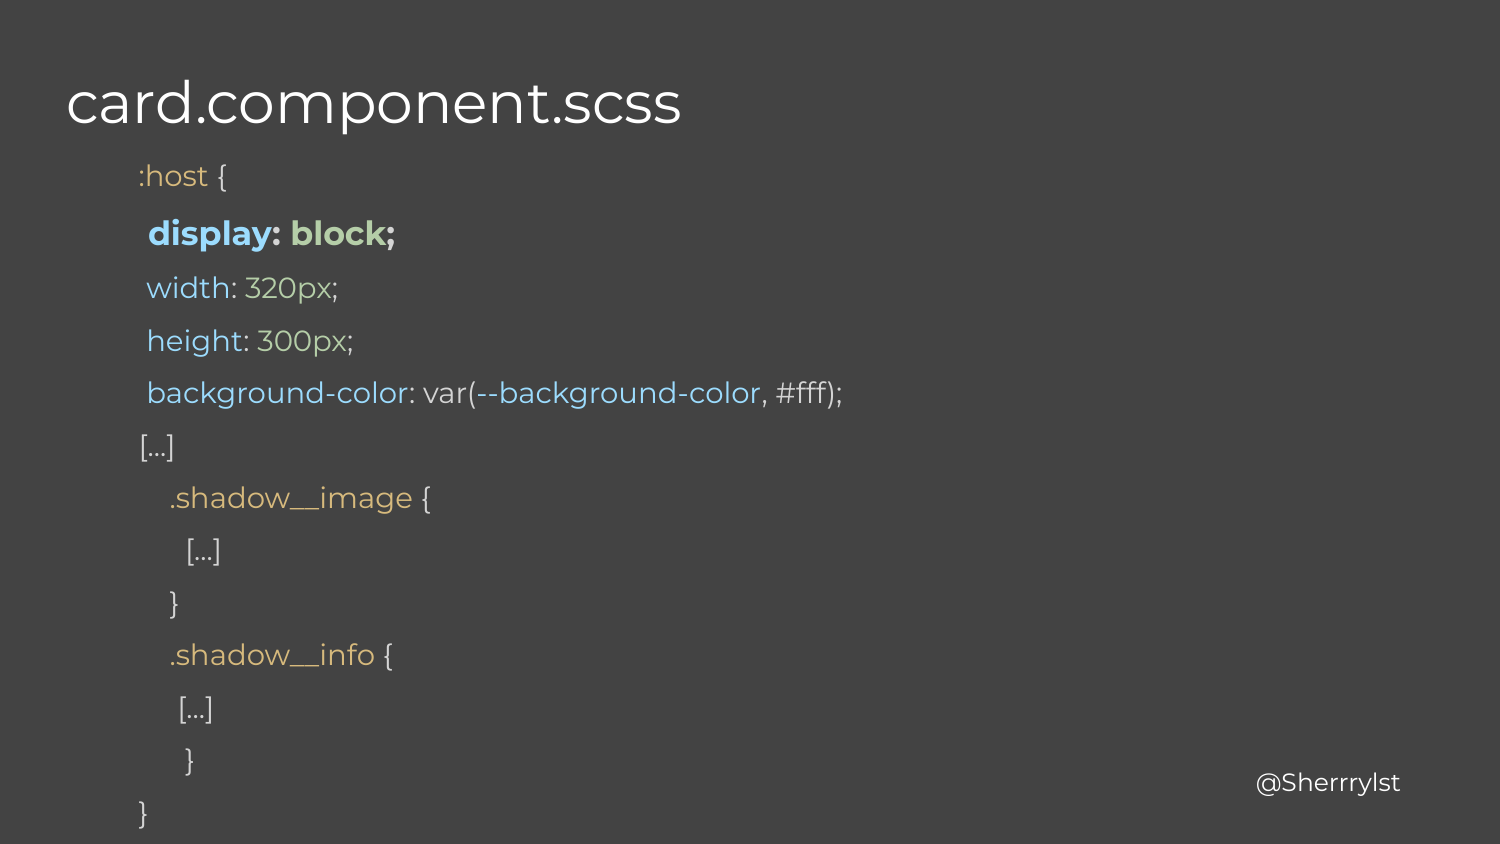

# card.component.scss
:host {
 display: block;
 width: 320px;
 height: 300px;
 background-color: var(--background-color, #fff);
[...]
    .shadow__image {
      [...]
    }
    .shadow__info {
     [...]
      }
}
@Sherrrylst